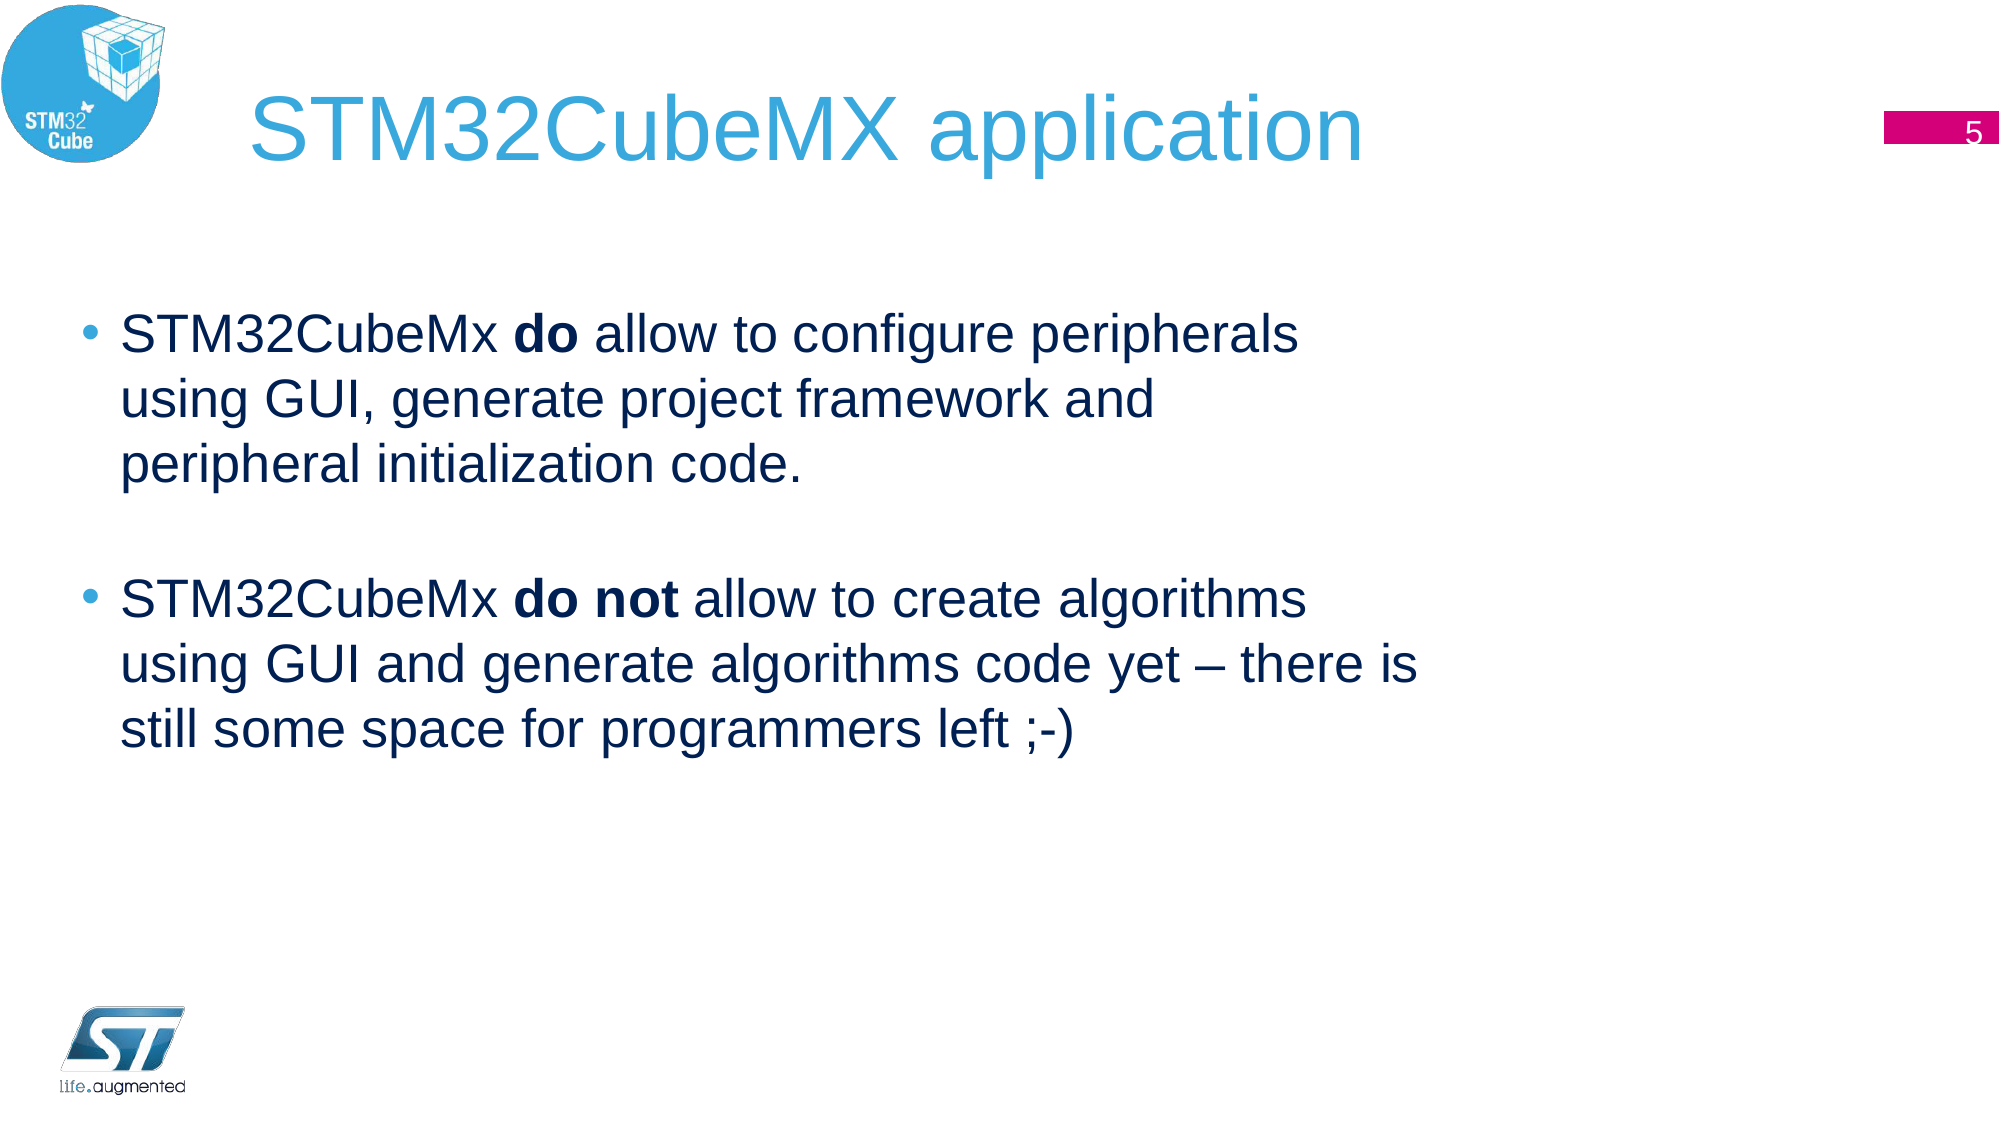

# STM32CubeMX application
5

STM32CubeMx do allow to configure peripherals using GUI, generate project framework and peripheral initialization code.

STM32CubeMx do not allow to create algorithms using GUI and generate algorithms code yet – there is still some space for programmers left ;-)